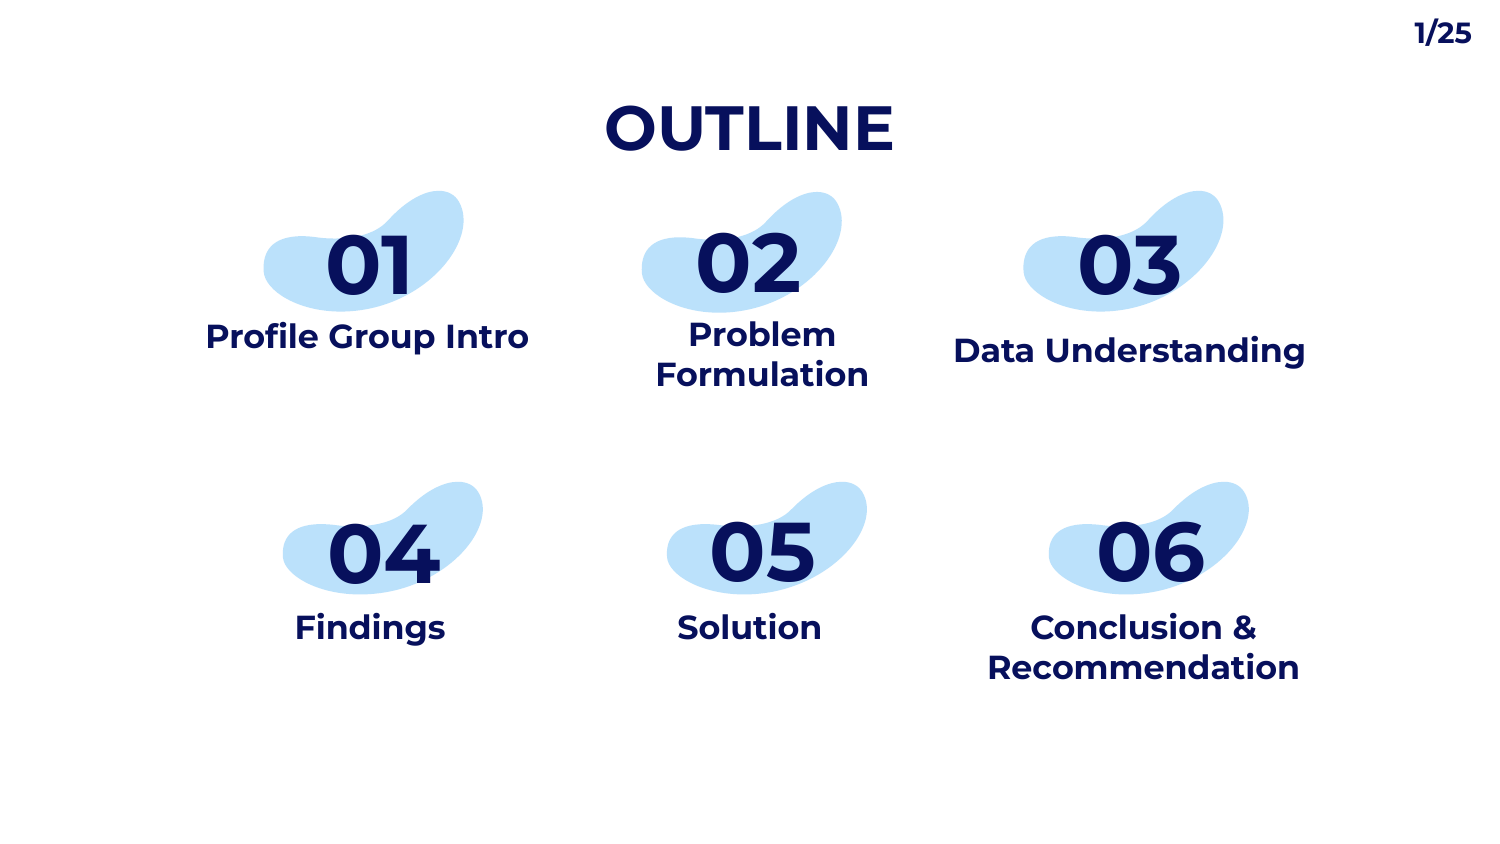

1/25
# OUTLINE
02
01
03
Problem Formulation
Profile Group Intro
Data Understanding
05
06
04
Findings
Solution
Conclusion & Recommendation